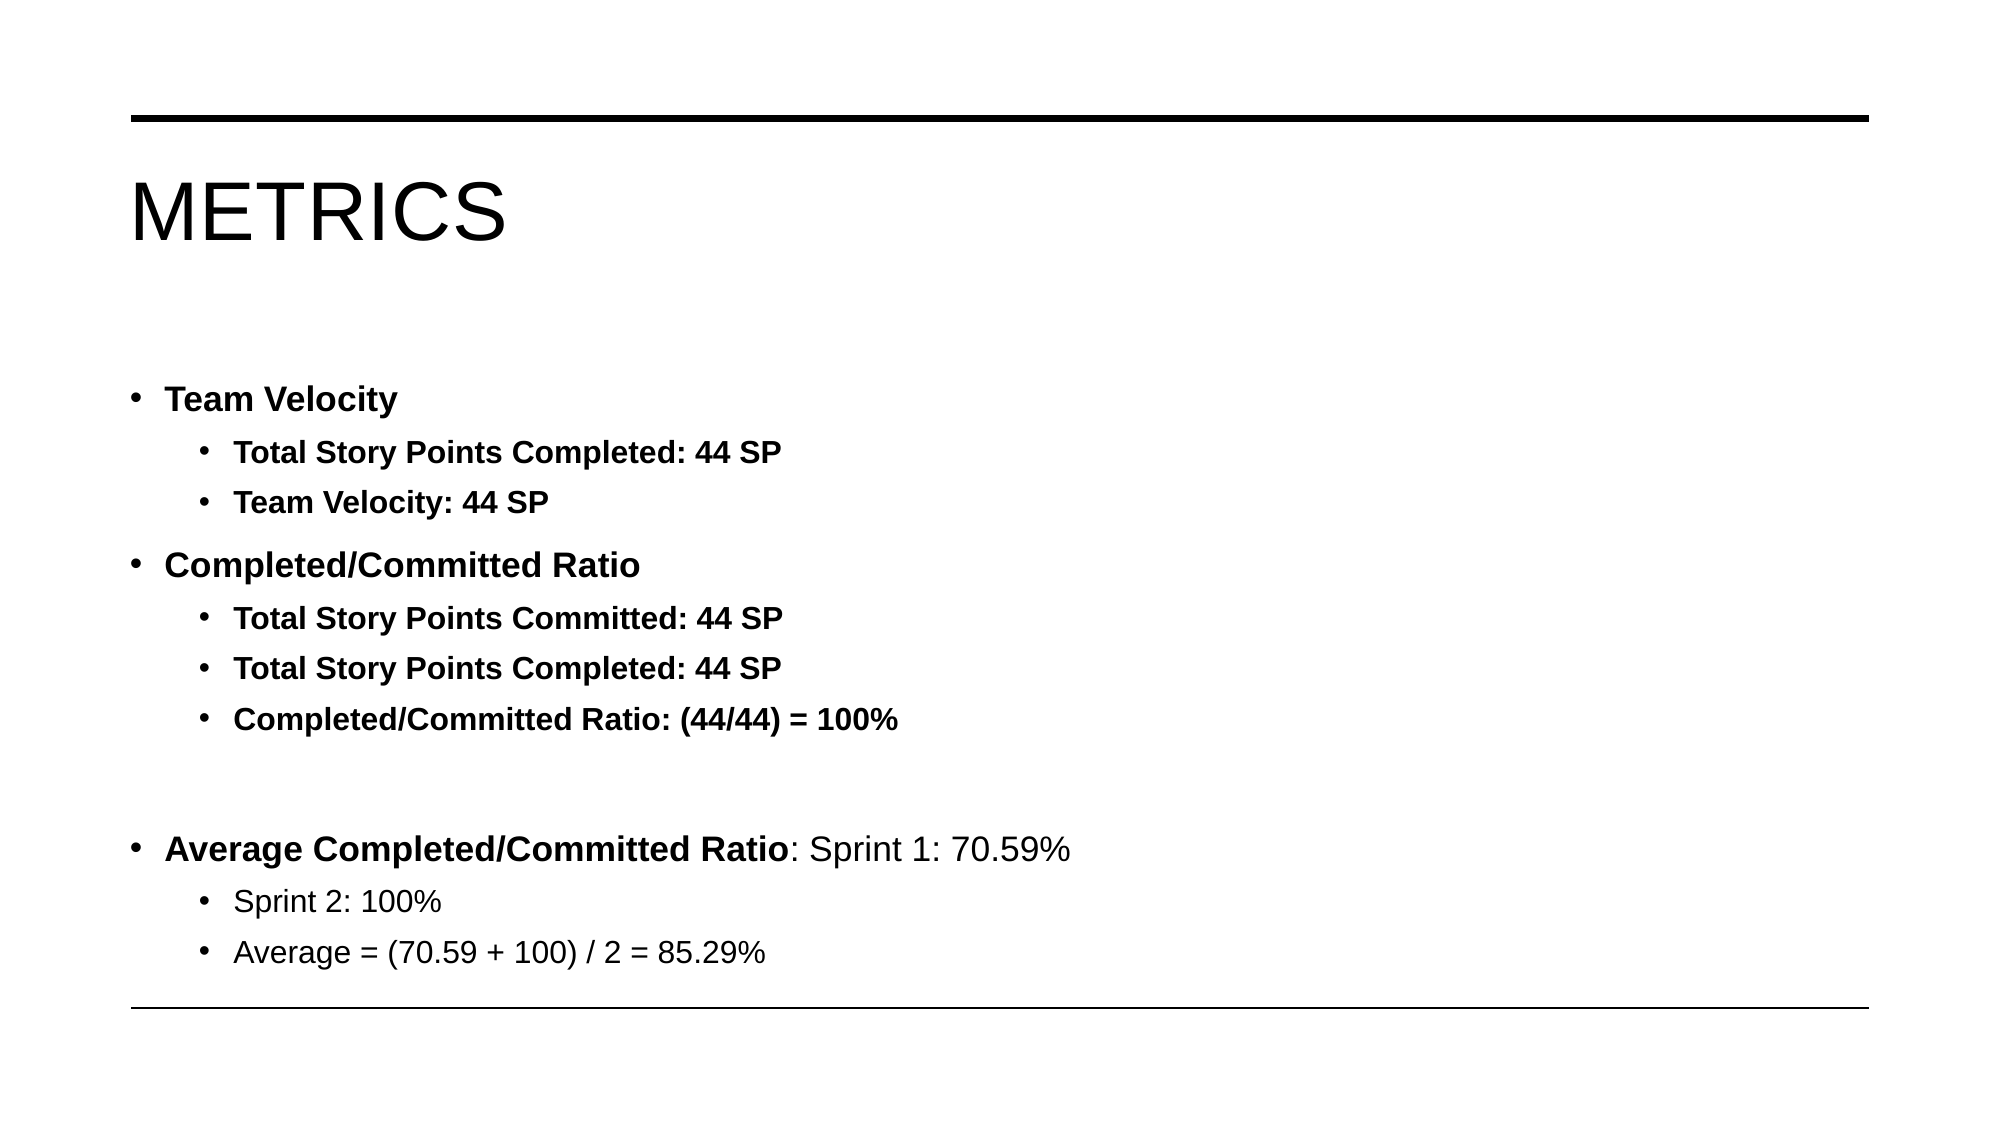

# Metrics
Team Velocity
Total Story Points Completed: 44 SP
Team Velocity: 44 SP
Completed/Committed Ratio
Total Story Points Committed: 44 SP
Total Story Points Completed: 44 SP
Completed/Committed Ratio: (44/44) = 100%

Average Completed/Committed Ratio: Sprint 1: 70.59%
Sprint 2: 100%
Average = (70.59 + 100) / 2 = 85.29%